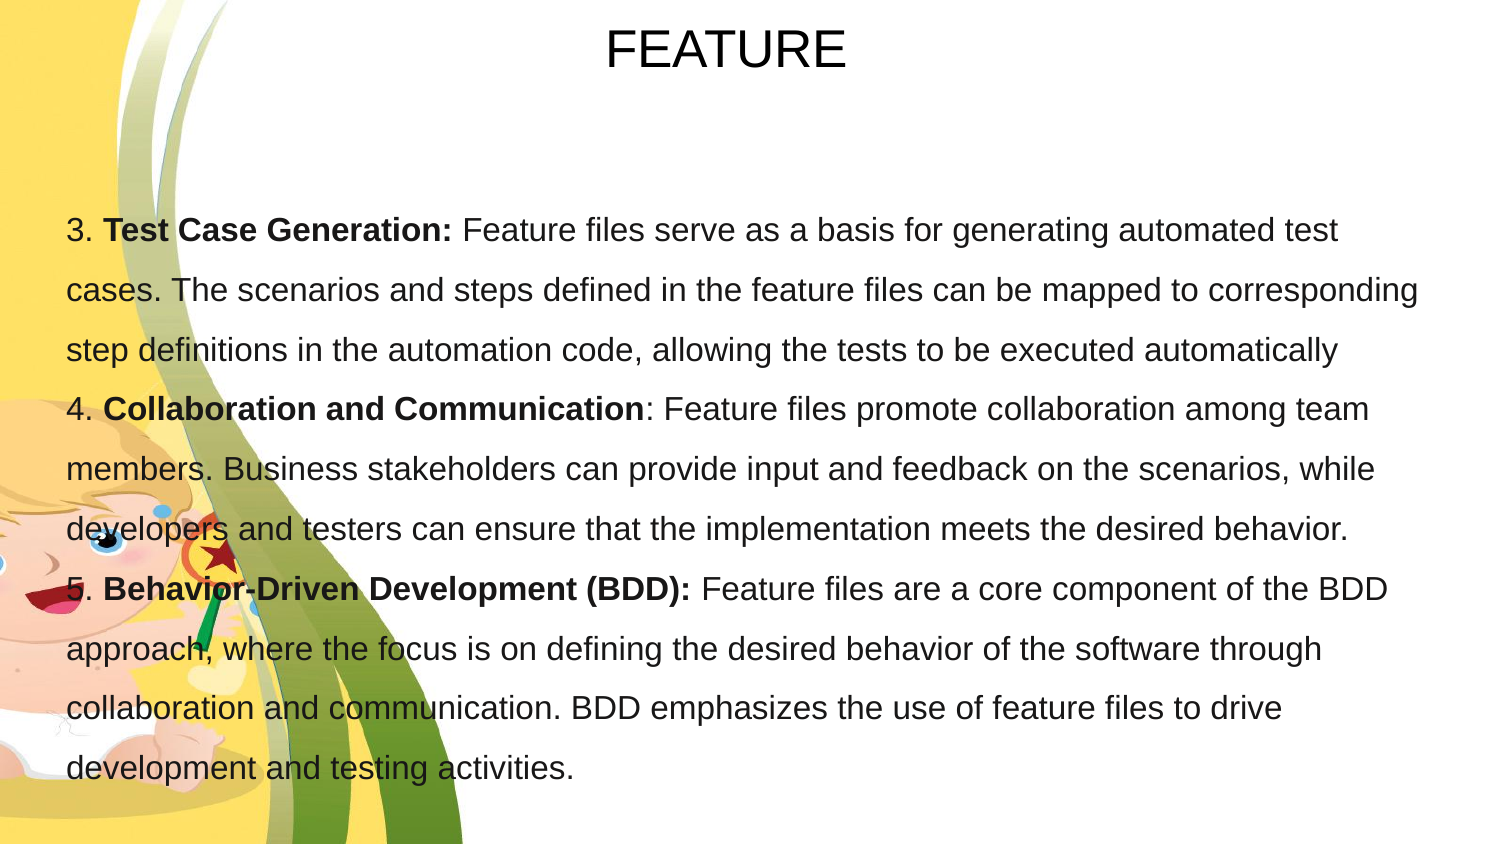

# FEATURE
3. Test Case Generation: Feature files serve as a basis for generating automated test cases. The scenarios and steps defined in the feature files can be mapped to corresponding step definitions in the automation code, allowing the tests to be executed automatically
4. Collaboration and Communication: Feature files promote collaboration among team members. Business stakeholders can provide input and feedback on the scenarios, while developers and testers can ensure that the implementation meets the desired behavior.
5. Behavior-Driven Development (BDD): Feature files are a core component of the BDD approach, where the focus is on defining the desired behavior of the software through collaboration and communication. BDD emphasizes the use of feature files to drive development and testing activities.